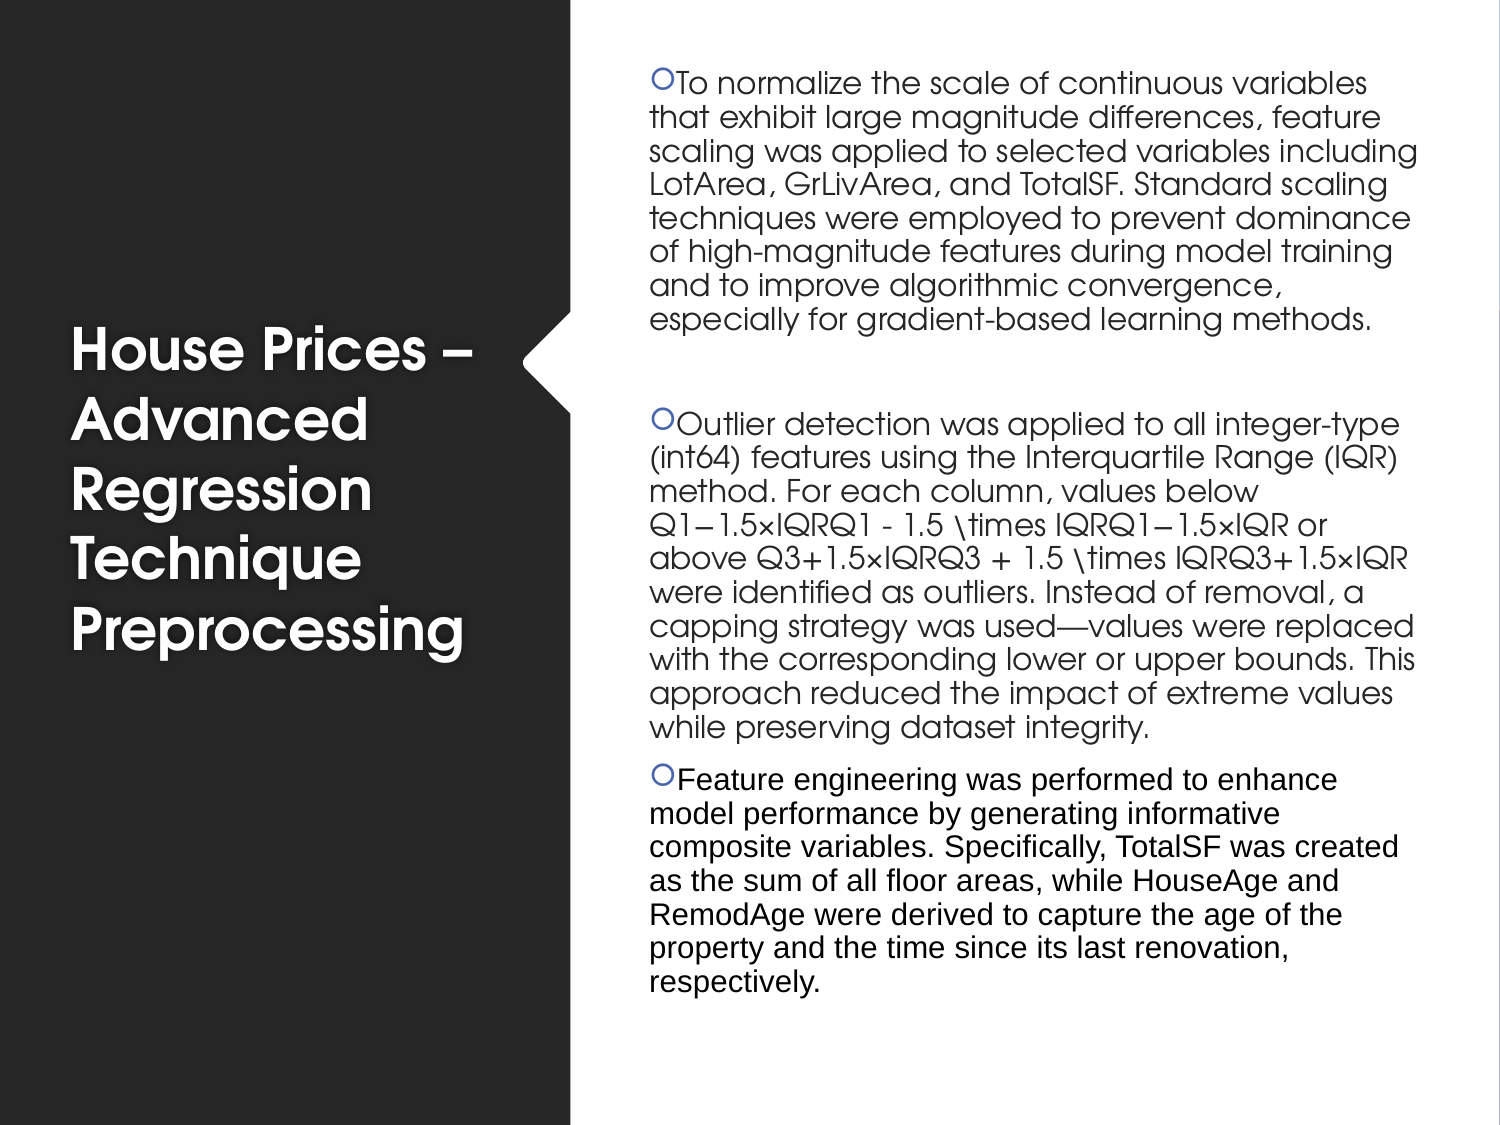

To normalize the scale of continuous variables that exhibit large magnitude differences, feature scaling was applied to selected variables including LotArea, GrLivArea, and TotalSF. Standard scaling techniques were employed to prevent dominance of high-magnitude features during model training and to improve algorithmic convergence, especially for gradient-based learning methods.

Outlier detection was applied to all integer-type (int64) features using the Interquartile Range (IQR) method. For each column, values below Q1−1.5×IQRQ1 - 1.5 \times IQRQ1−1.5×IQR or above Q3+1.5×IQRQ3 + 1.5 \times IQRQ3+1.5×IQR were identified as outliers. Instead of removal, a capping strategy was used—values were replaced with the corresponding lower or upper bounds. This approach reduced the impact of extreme values while preserving dataset integrity.
Feature engineering was performed to enhance model performance by generating informative composite variables. Specifically, TotalSF was created as the sum of all floor areas, while HouseAge and RemodAge were derived to capture the age of the property and the time since its last renovation, respectively.

# House Prices – Advanced Regression Technique Preprocessing